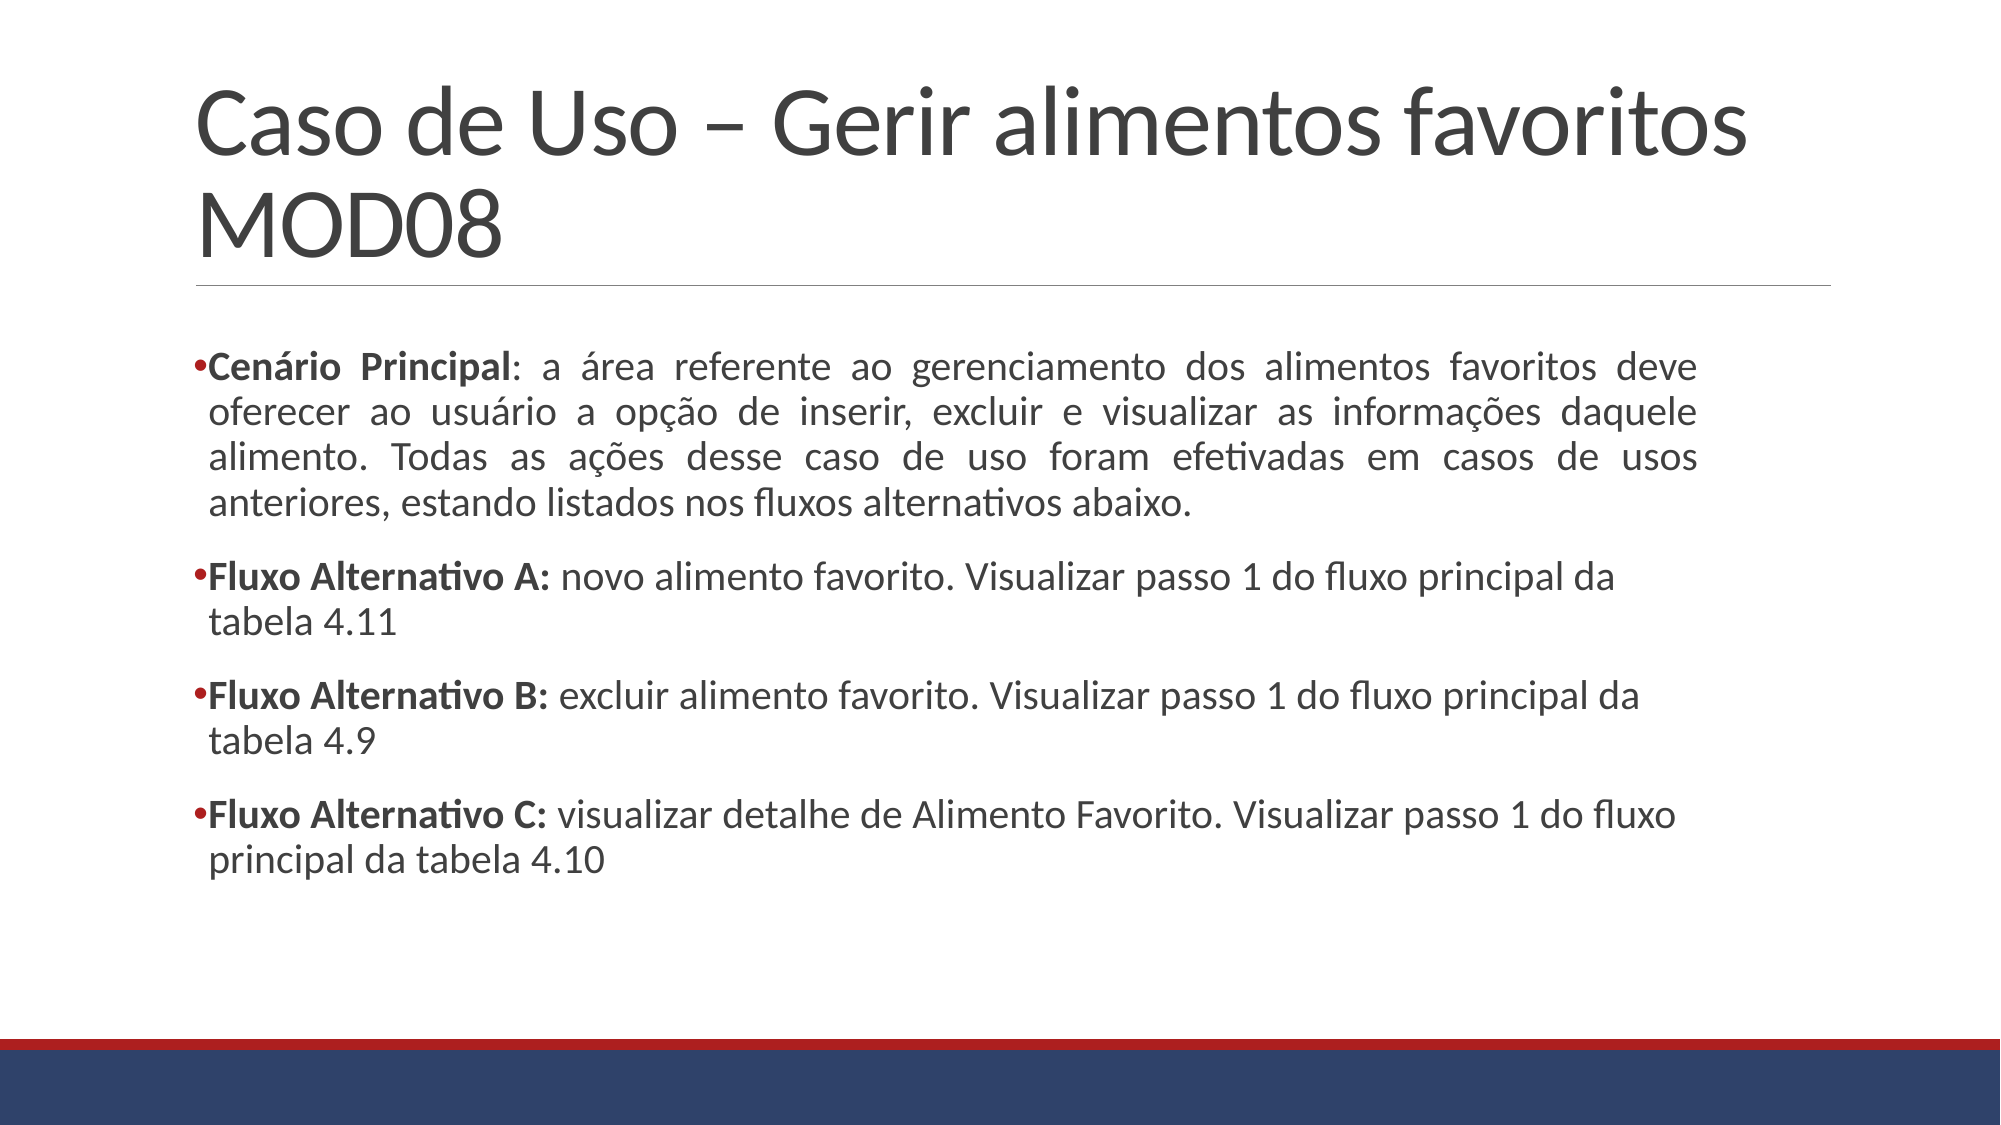

# Caso de Uso – Gerir alimentos favoritos  MOD08
Cenário Principal: a área referente ao gerenciamento dos alimentos favoritos deve oferecer ao usuário a opção de inserir, excluir e visualizar as informações daquele alimento. Todas as ações desse caso de uso foram efetivadas em casos de usos anteriores, estando listados nos fluxos alternativos abaixo.
Fluxo Alternativo A: novo alimento favorito. Visualizar passo 1 do fluxo principal da tabela 4.11
Fluxo Alternativo B: excluir alimento favorito. Visualizar passo 1 do fluxo principal da tabela 4.9
Fluxo Alternativo C: visualizar detalhe de Alimento Favorito. Visualizar passo 1 do fluxo principal da tabela 4.10